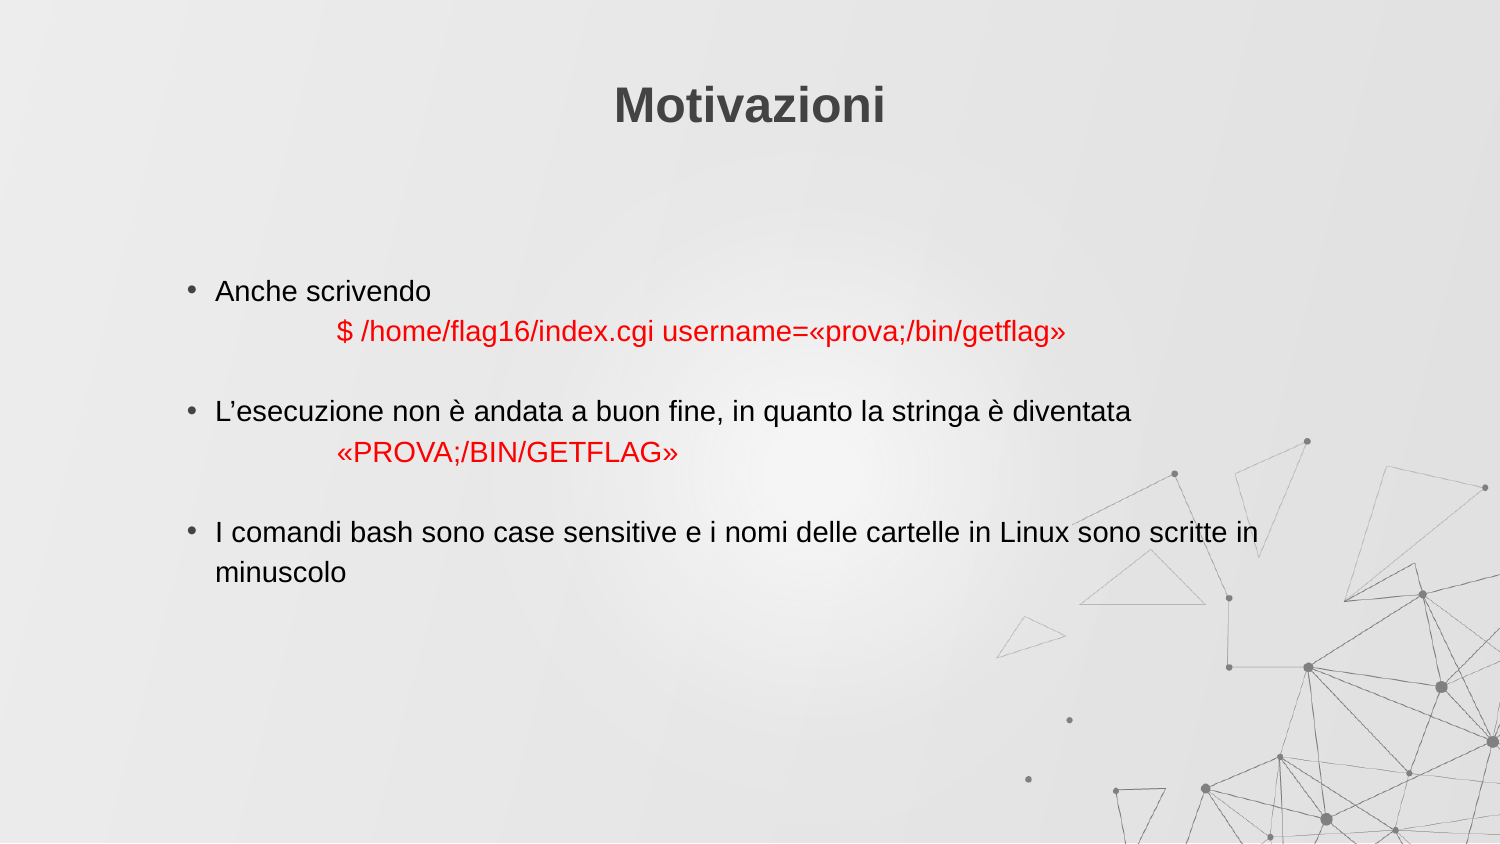

# Motivazioni

Anche scrivendo
	$ /home/flag16/index.cgi username=«prova;/bin/getflag»

L’esecuzione non è andata a buon fine, in quanto la stringa è diventata
	«PROVA;/BIN/GETFLAG»

I comandi bash sono case sensitive e i nomi delle cartelle in Linux sono scritte in minuscolo